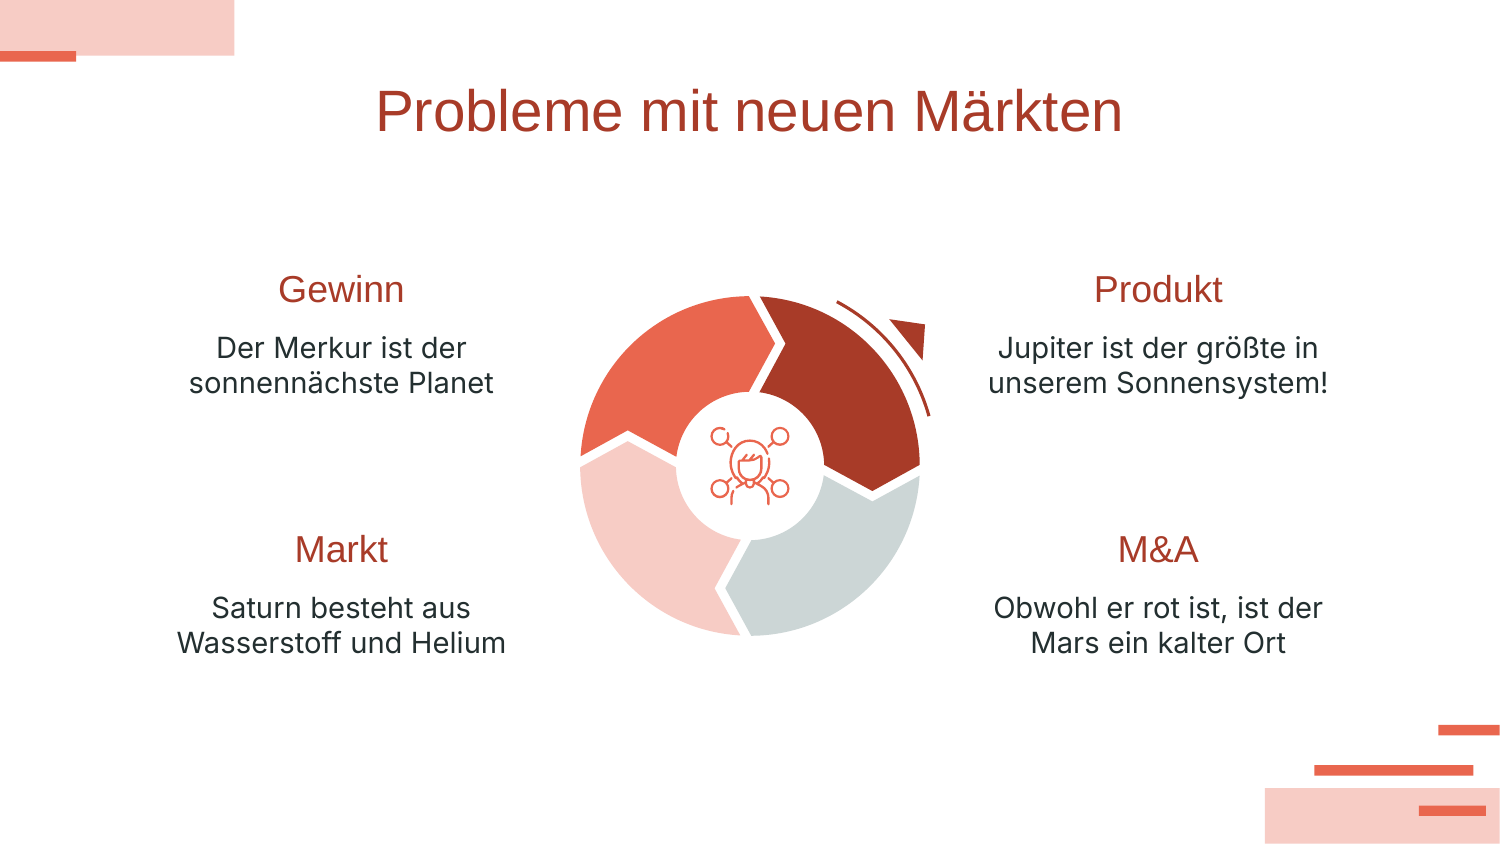

# Probleme mit neuen Märkten
Gewinn
Produkt

Der Merkur ist der sonnennächste Planet
Jupiter ist der größte in unserem Sonnensystem!

Markt
M&A
Saturn besteht aus Wasserstoff und Helium
Obwohl er rot ist, ist der Mars ein kalter Ort